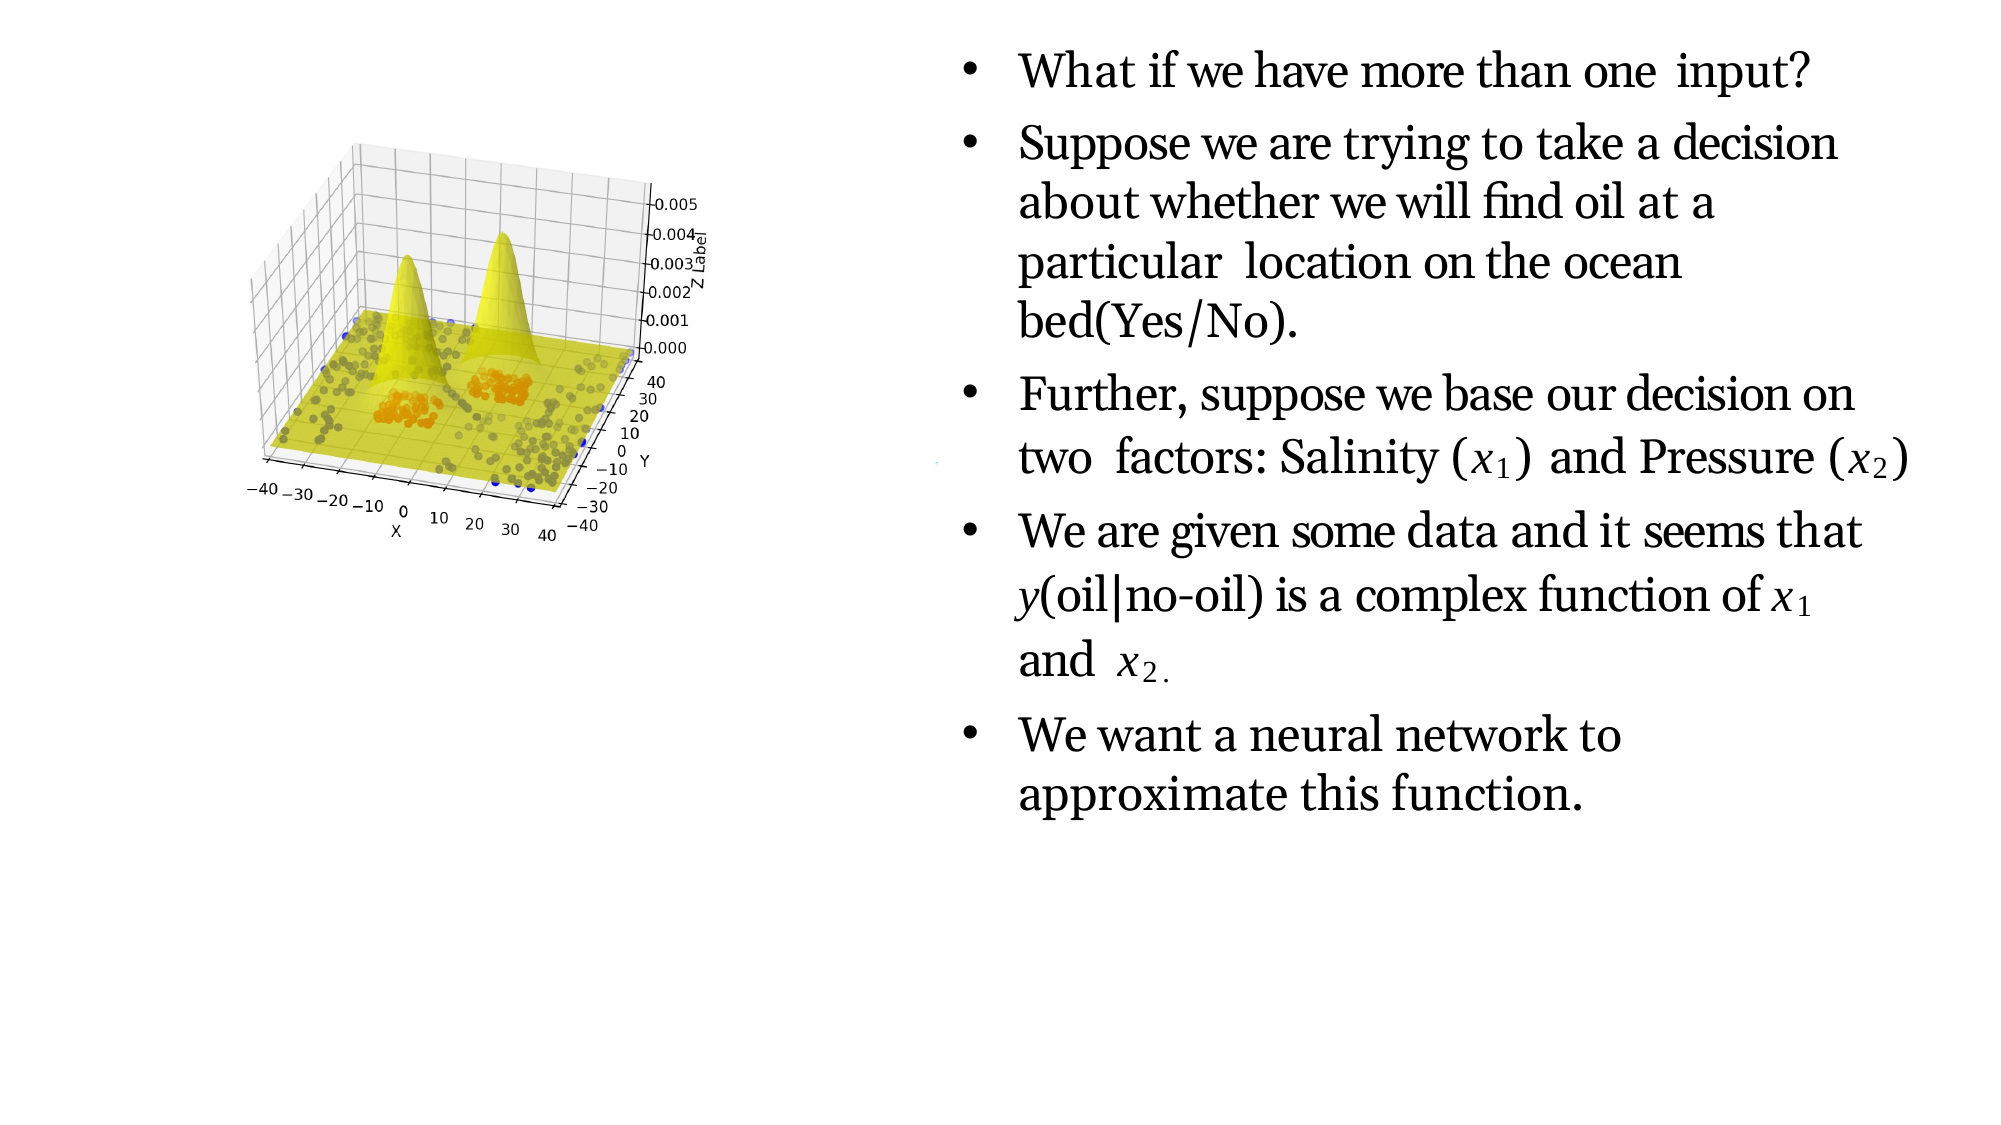

What if we have more than one input?
Suppose we are trying to take a decision  about whether we will find oil at a particular  location on the ocean bed(Yes/No).
Further, suppose we base our decision on two  factors: Salinity (x1) and Pressure (x2)
We are given some data and it seems that  y(oil|no-oil) is a complex function of x1 and  x2.
We want a neural network to approximate this function.

Mitesh M. Khapra